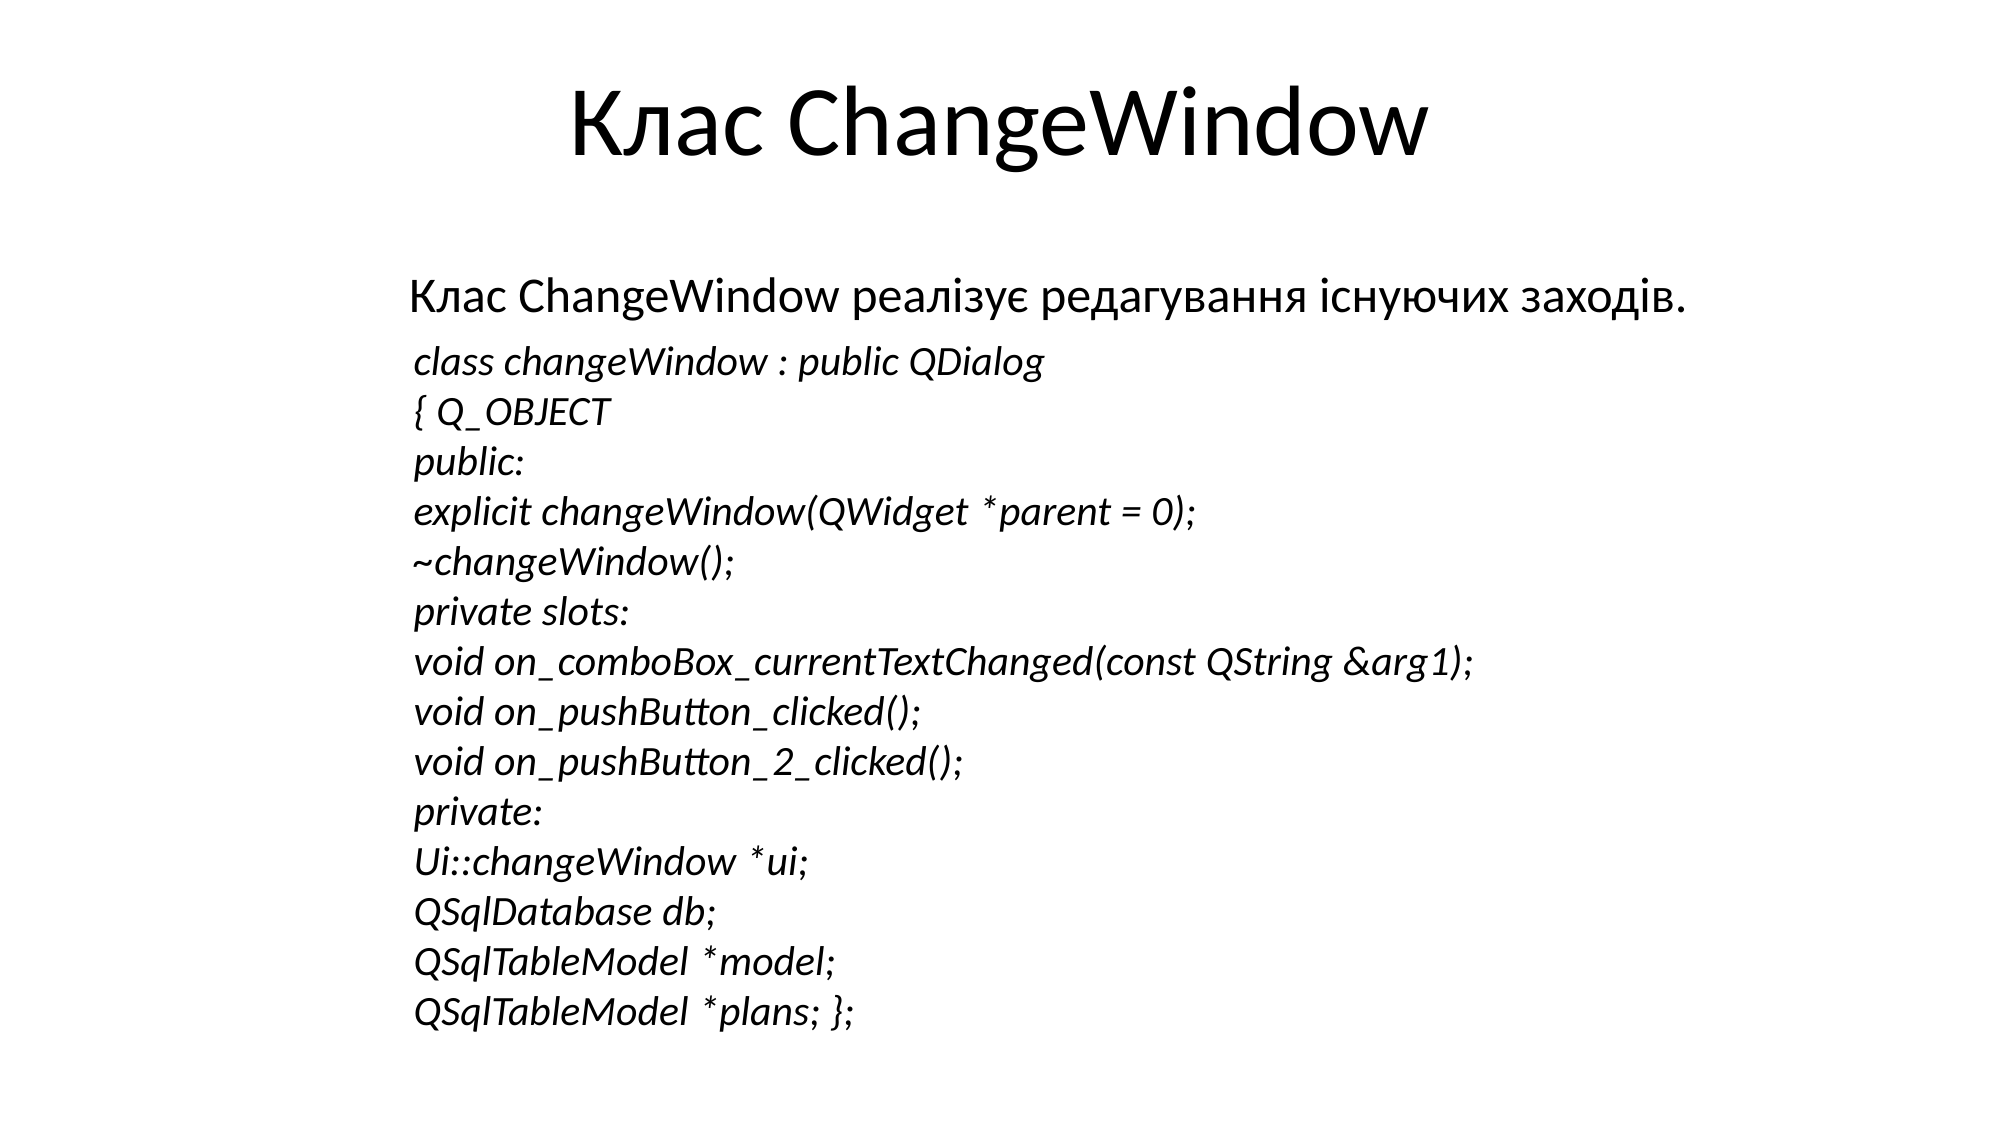

Клас ChangeWindow
Клас ChangeWindow реалізує редагування існуючих заходів.
class changeWindow : public QDialog
{ Q_OBJECT
public:
explicit changeWindow(QWidget *parent = 0);
~changeWindow();
private slots:
void on_comboBox_currentTextChanged(const QString &arg1);
void on_pushButton_clicked();
void on_pushButton_2_clicked();
private:
Ui::changeWindow *ui;
QSqlDatabase db;
QSqlTableModel *model;
QSqlTableModel *plans; };